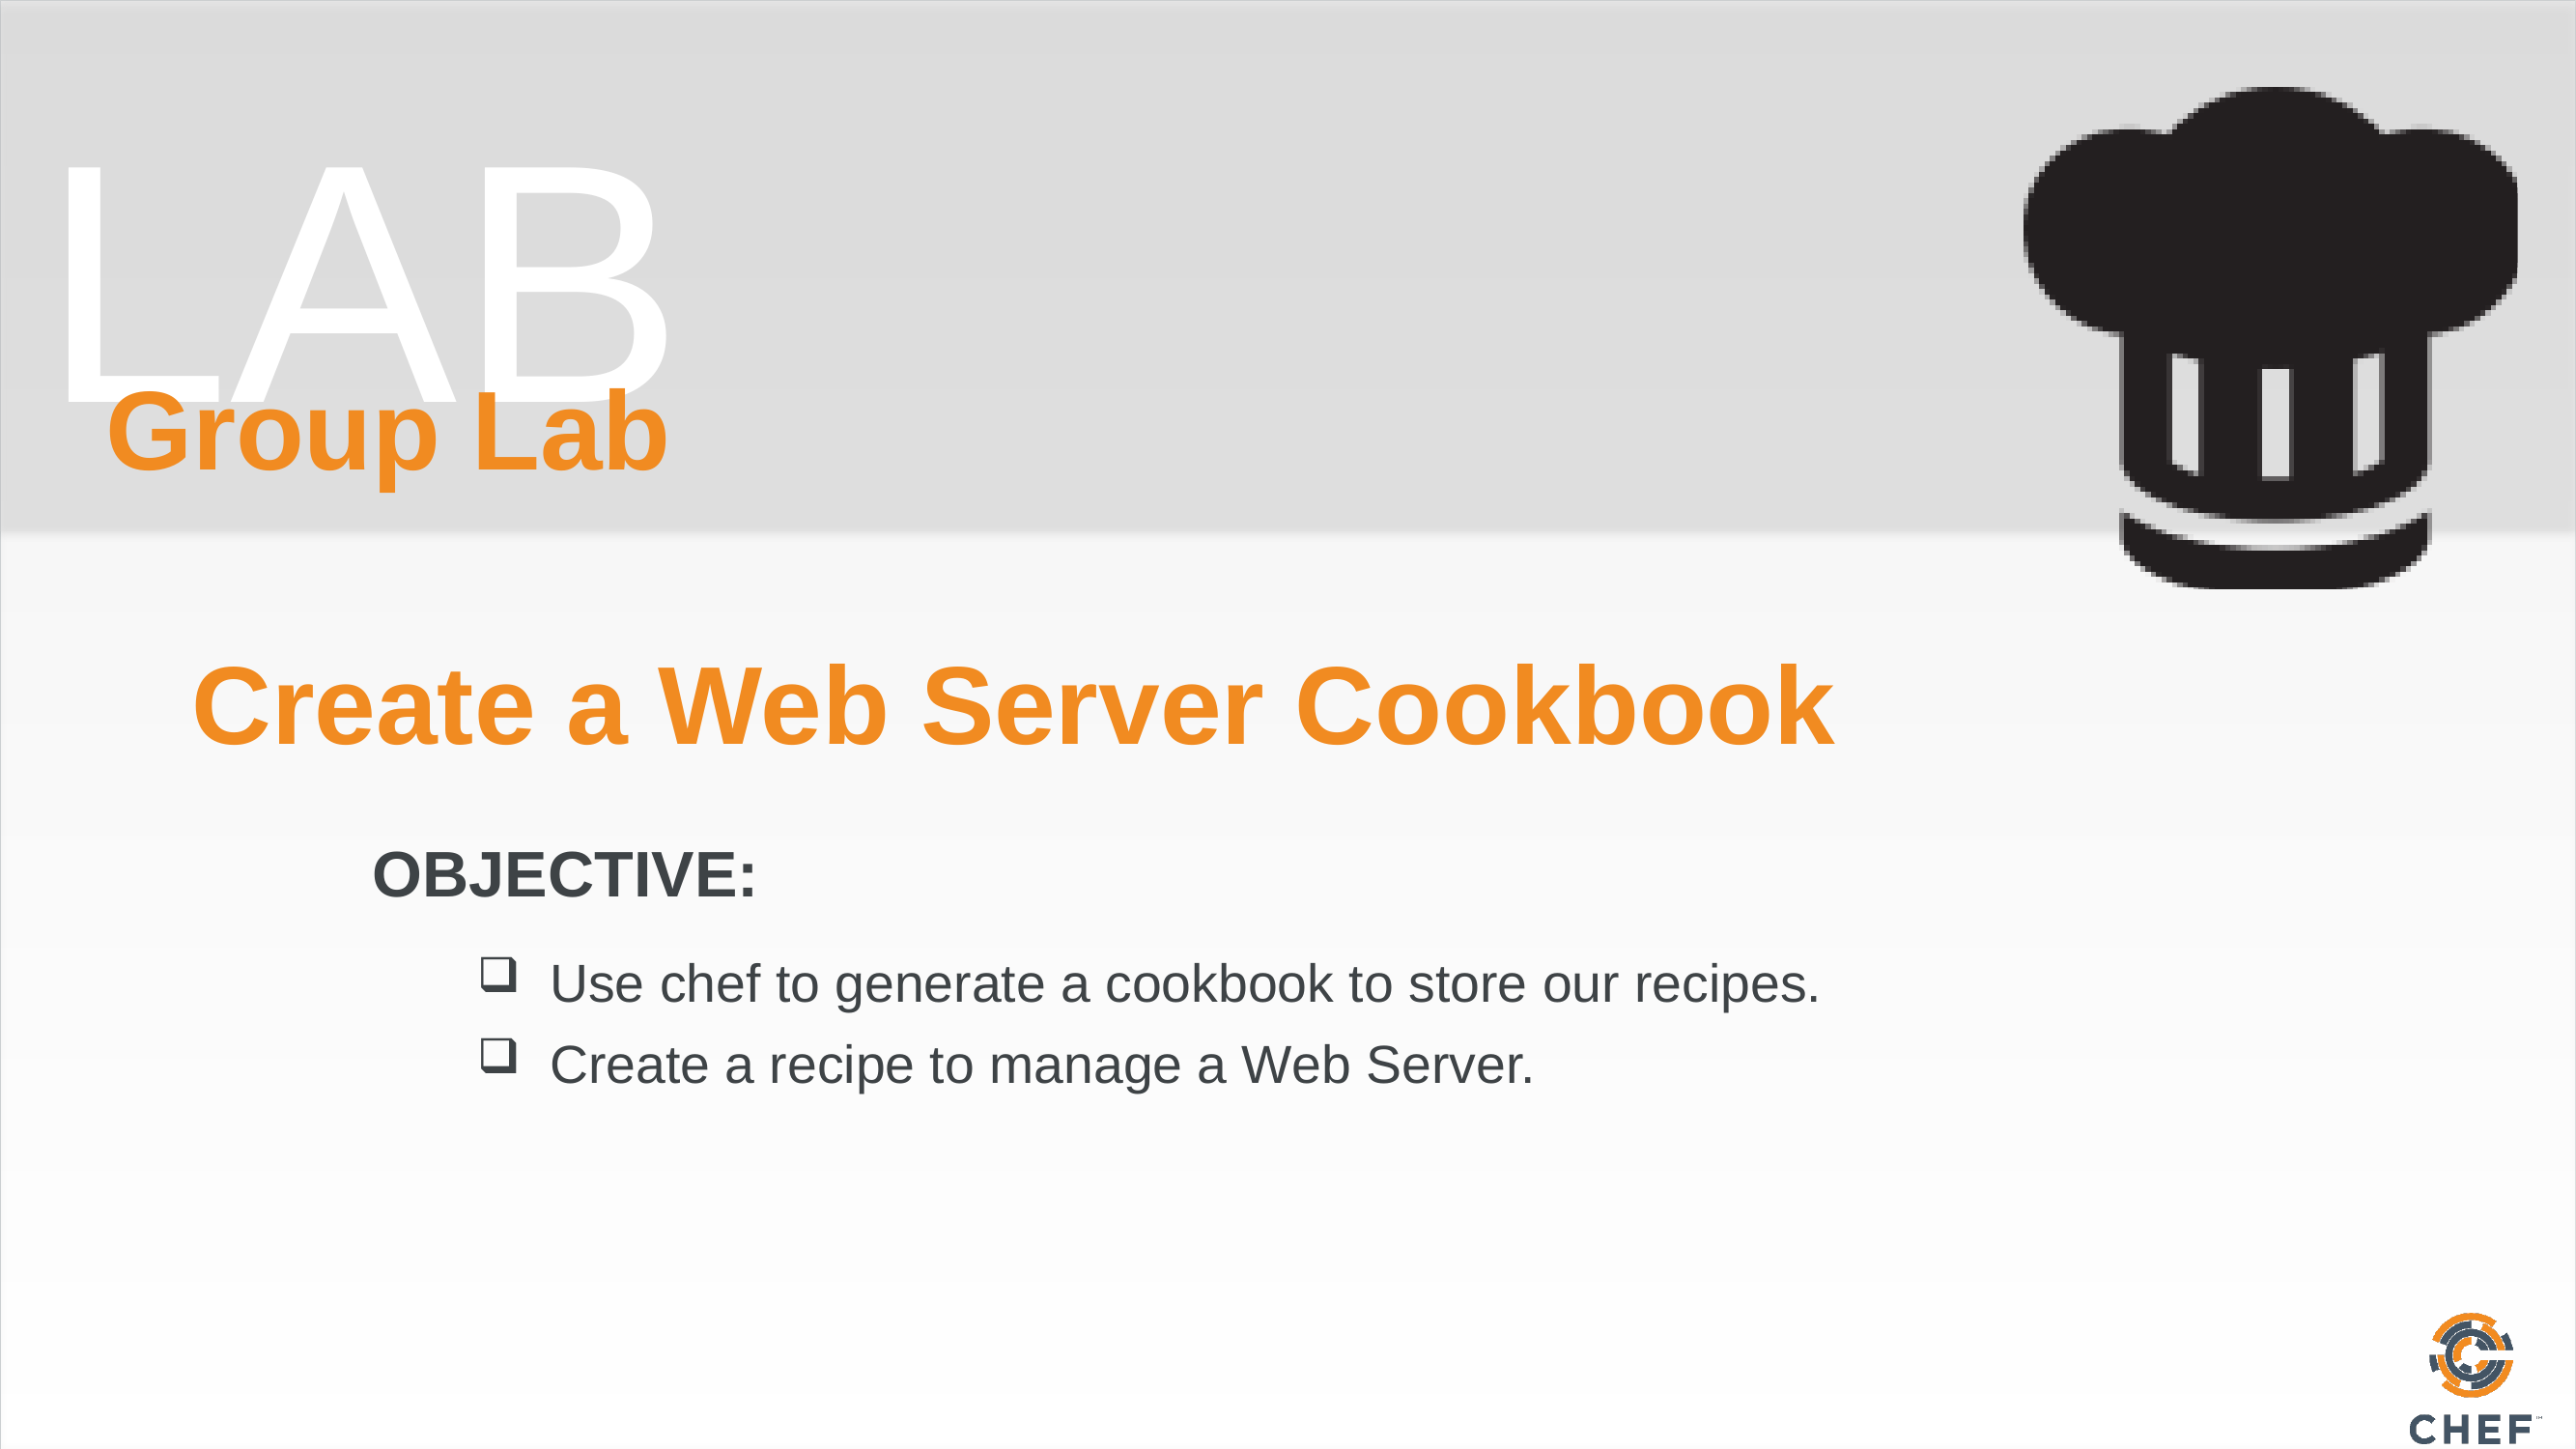

Group Lab
# Create a Web Server Cookbook
Use chef to generate a cookbook to store our recipes.
Create a recipe to manage a Web Server.